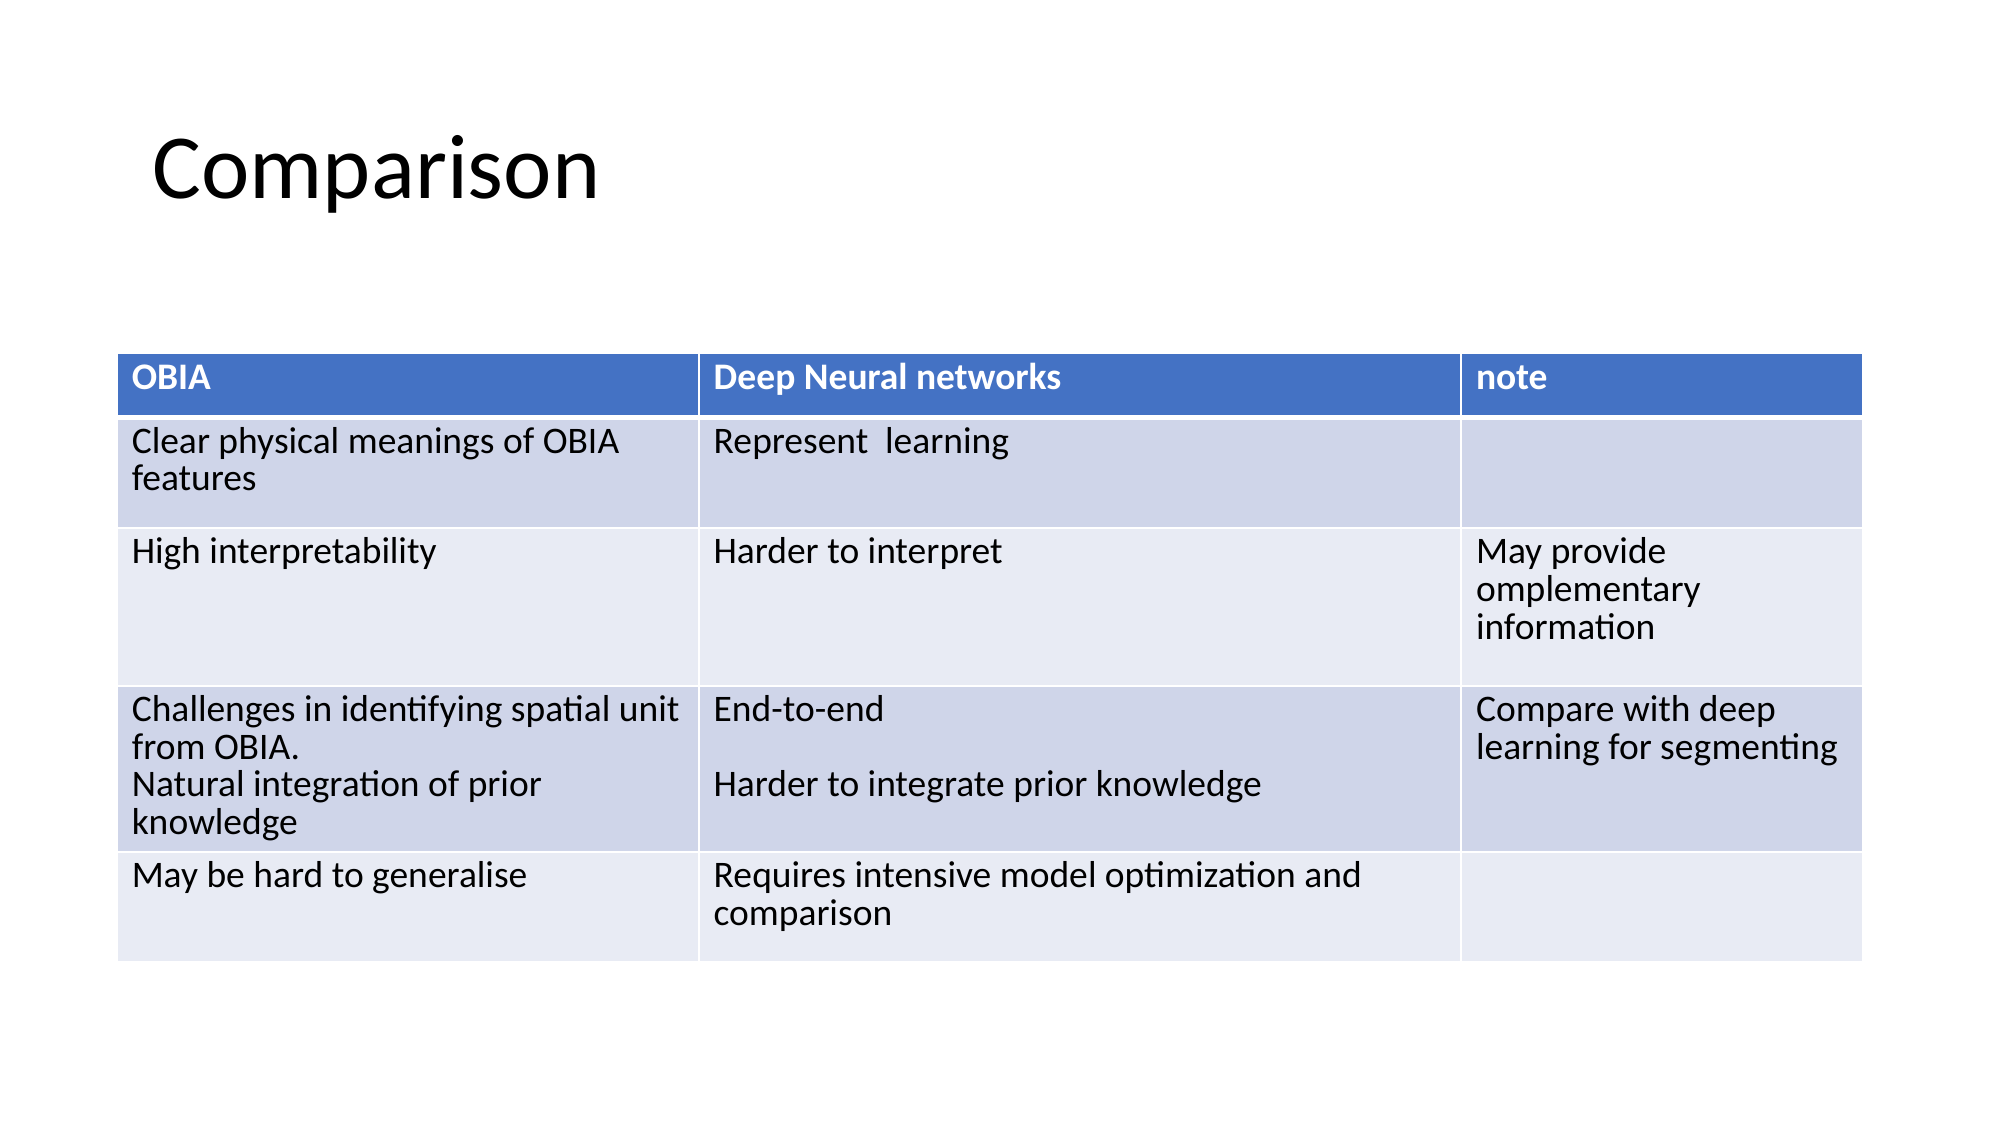

# Comparison

| OBIA | Deep Neural networks | note |
| --- | --- | --- |
| Clear physical meanings of OBIA features | Represent learning |  |
| High interpretability | Harder to interpret | May provide omplementary information |
| Challenges in identifying spatial unit from OBIA. Natural integration of prior knowledge | End-to-end Harder to integrate prior knowledge | Compare with deep learning for segmenting |
| May be hard to generalise | Requires intensive model optimization and comparison |  |